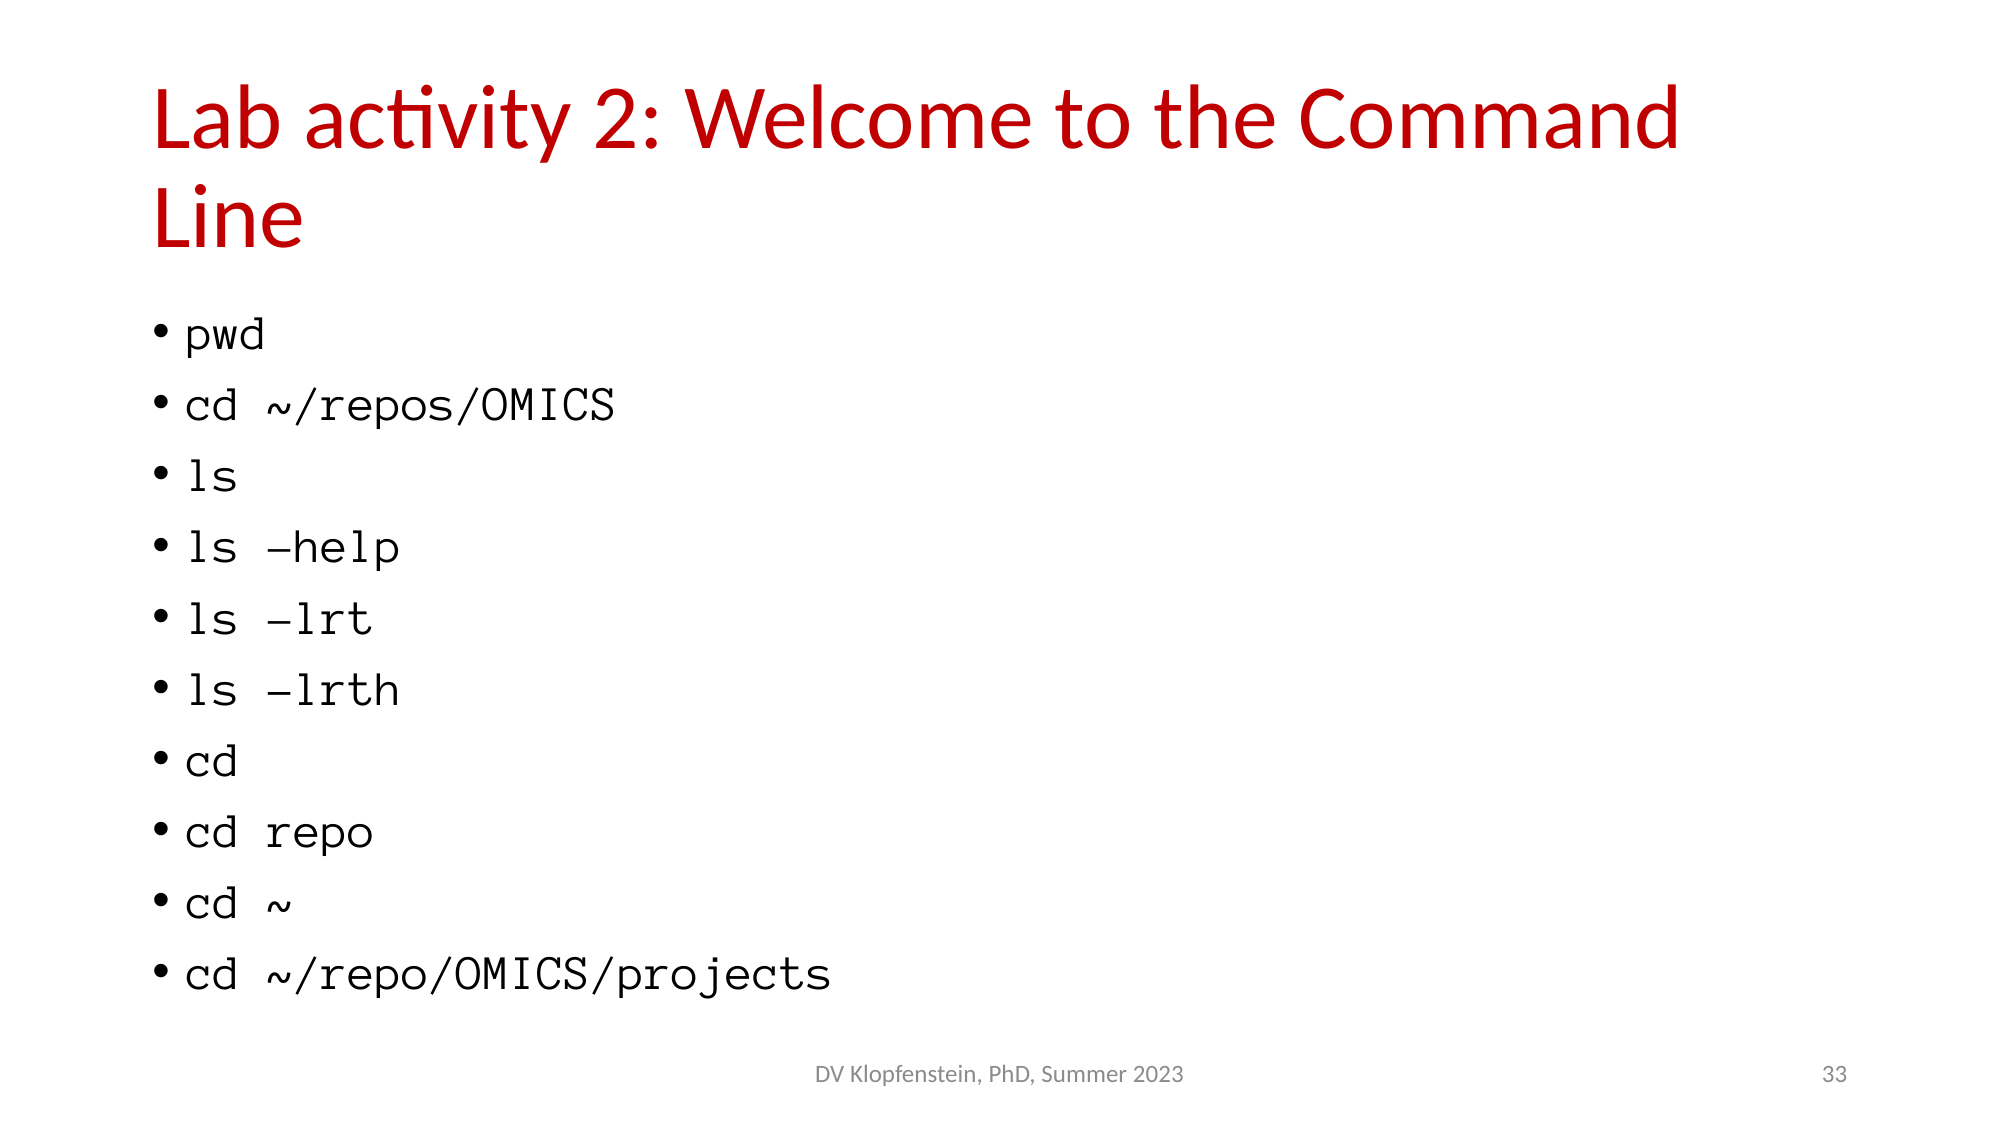

# Lab activity 2: Welcome to the Command Line
pwd
cd ~/repos/OMICS
ls
ls –help
ls –lrt
ls -lrth
cd
cd repo
cd ~
cd ~/repo/OMICS/projects

DV Klopfenstein, PhD, Summer 2023
33